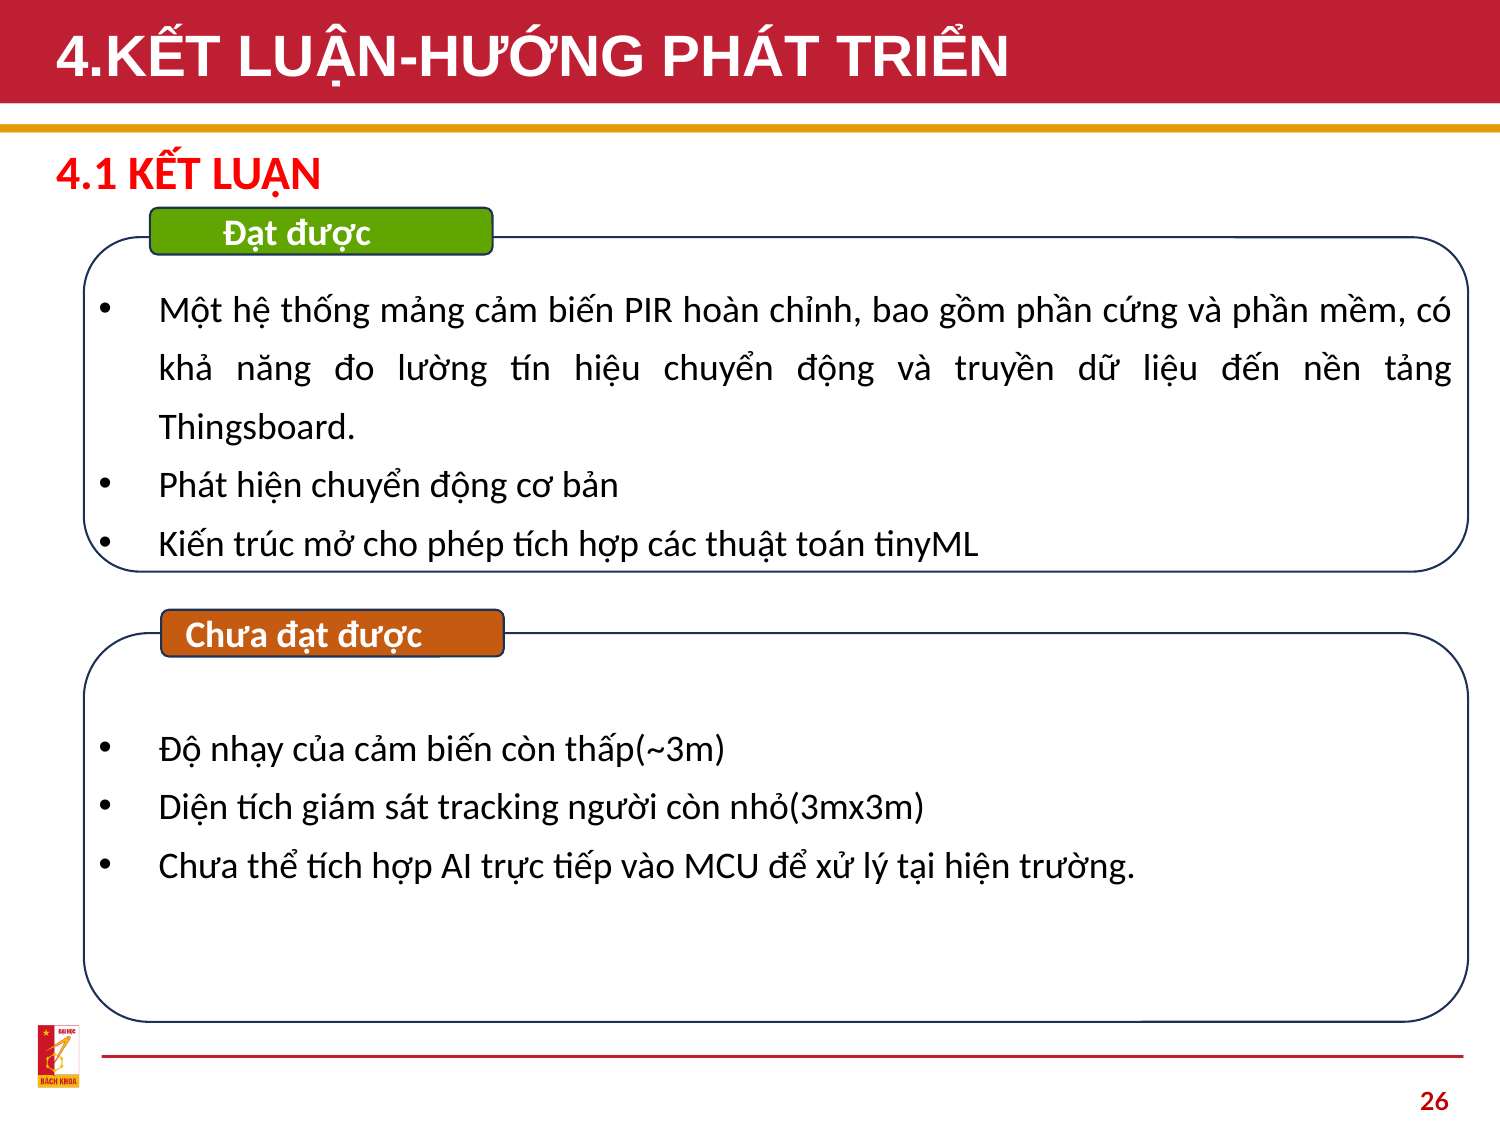

# 4.KẾT LUẬN-HƯỚNG PHÁT TRIỂN
4.1 KẾT LUẬN
Đạt được

Một hệ thống mảng cảm biến PIR hoàn chỉnh, bao gồm phần cứng và phần mềm, có khả năng đo lường tín hiệu chuyển động và truyền dữ liệu đến nền tảng Thingsboard.
Phát hiện chuyển động cơ bản
Kiến trúc mở cho phép tích hợp các thuật toán tinyML
Chưa đạt được

Độ nhạy của cảm biến còn thấp(~3m)
Diện tích giám sát tracking người còn nhỏ(3mx3m)
Chưa thể tích hợp AI trực tiếp vào MCU để xử lý tại hiện trường.
26